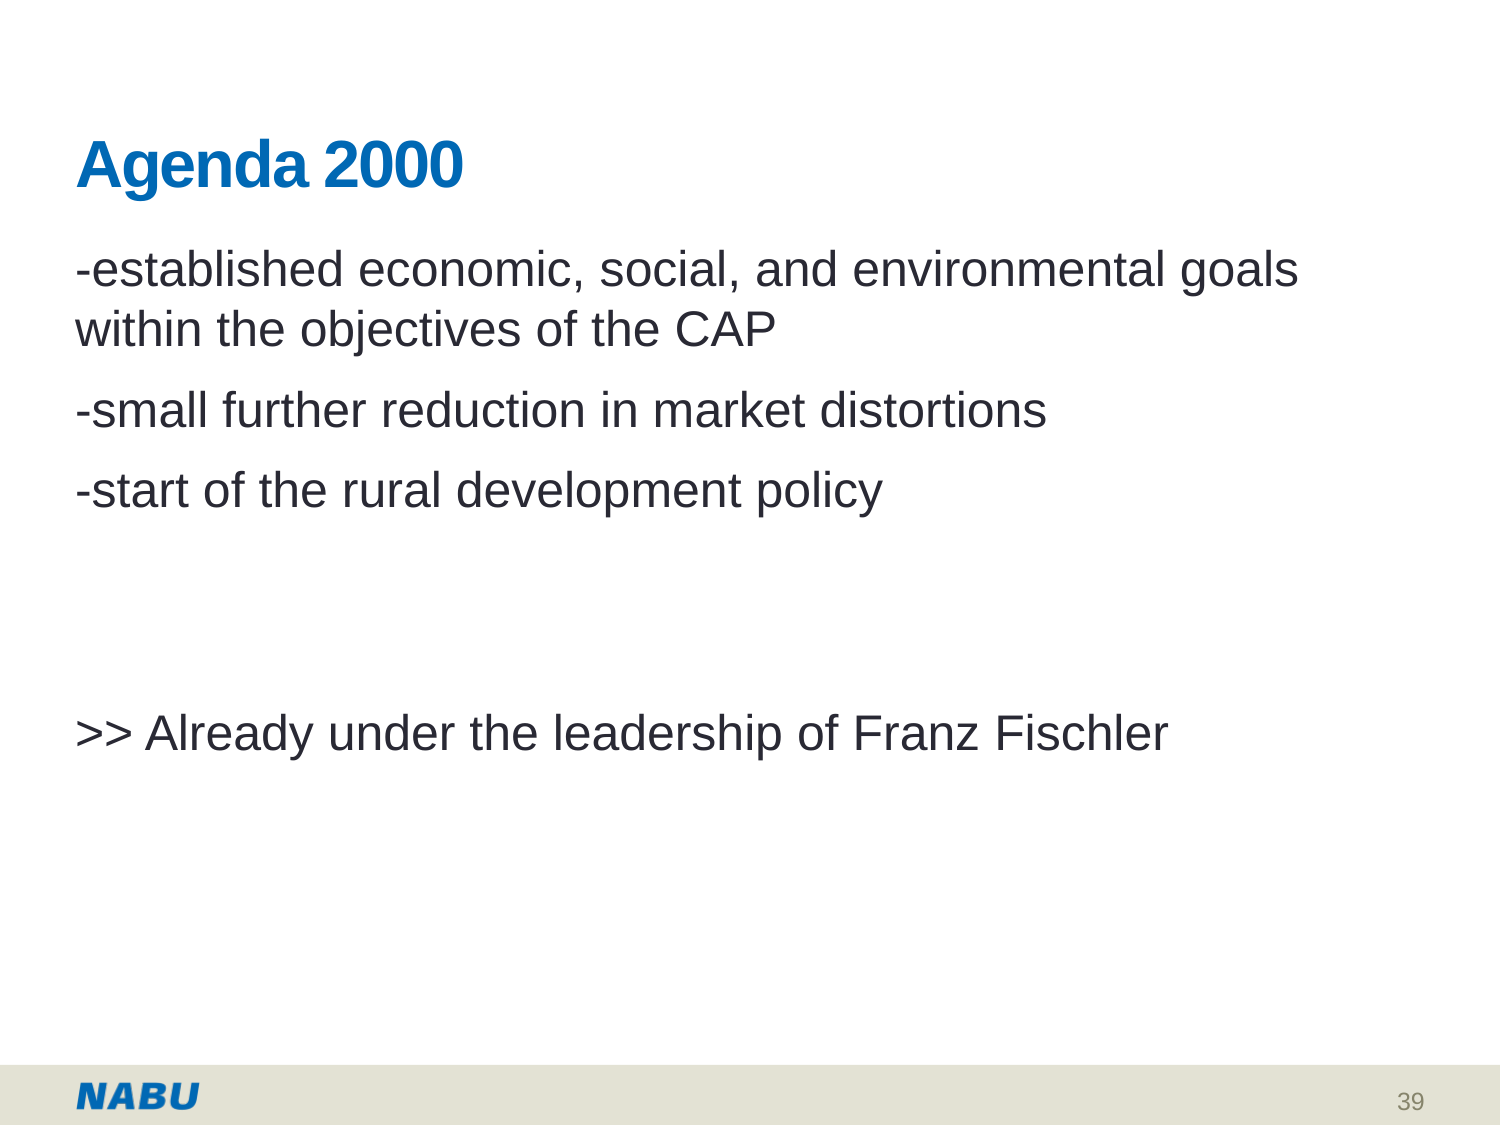

# Agenda 2000
-established economic, social, and environmental goals within the objectives of the CAP
-small further reduction in market distortions
-start of the rural development policy

>> Already under the leadership of Franz Fischler

39